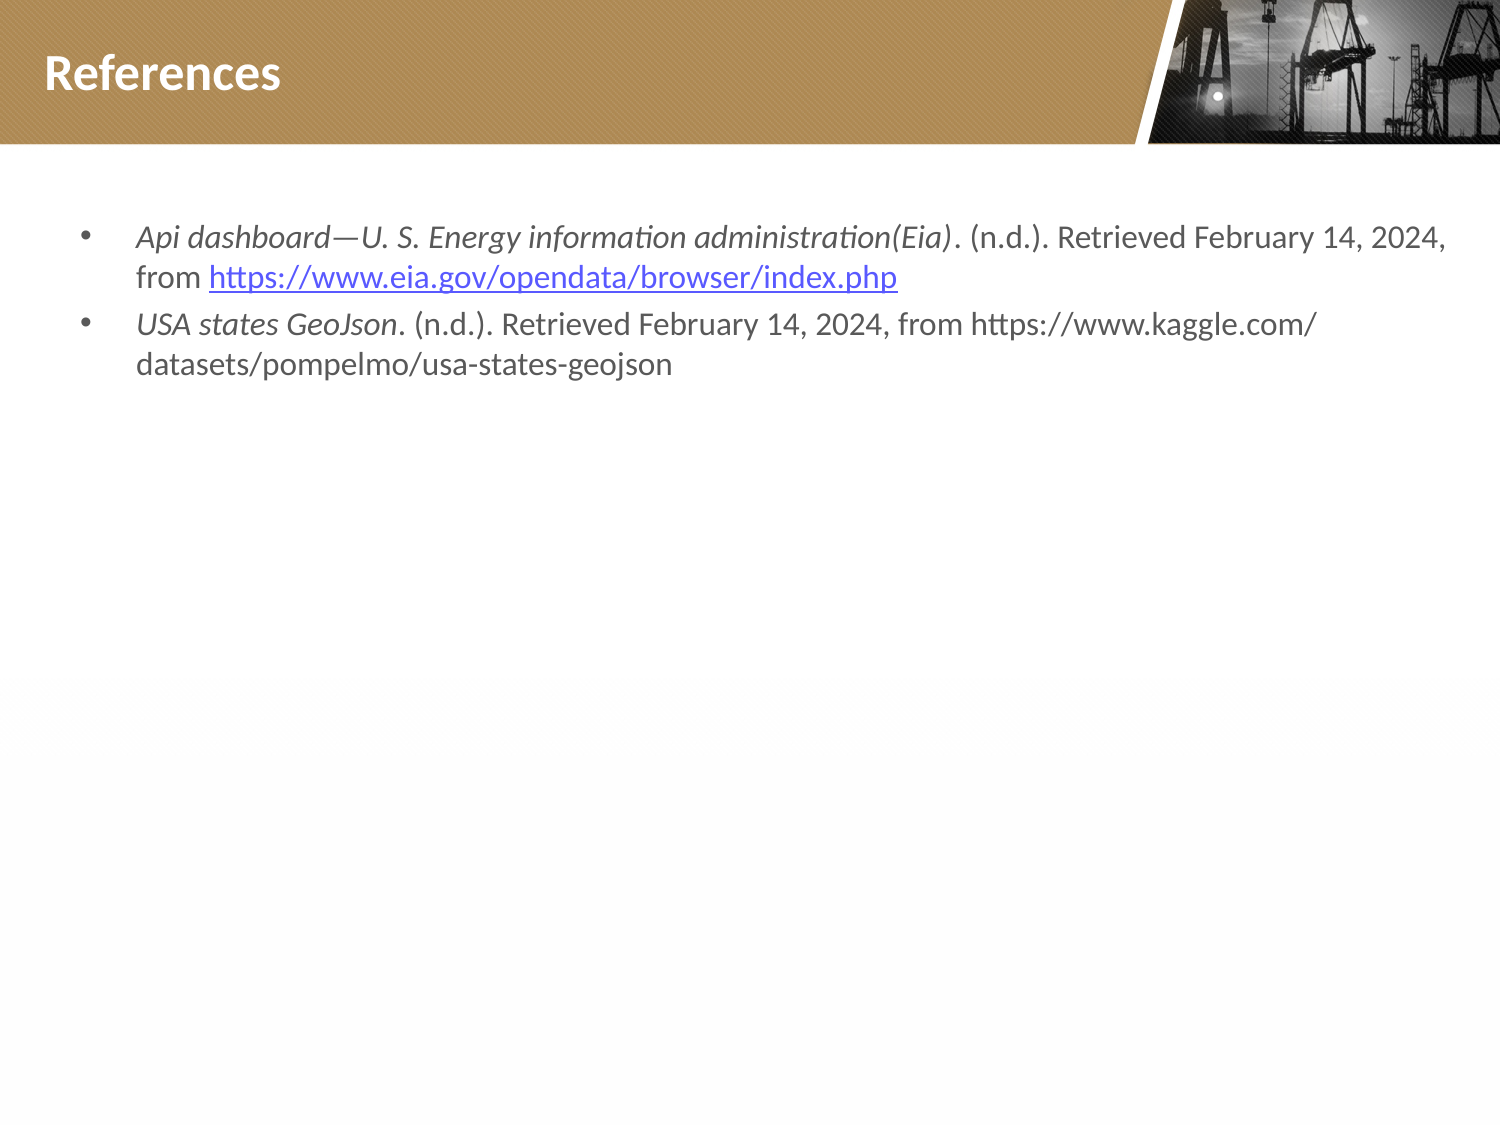

# References
Api dashboard—U. S. Energy information administration(Eia). (n.d.). Retrieved February 14, 2024, from https://www.eia.gov/opendata/browser/index.php
USA states GeoJson. (n.d.). Retrieved February 14, 2024, from https://www.kaggle.com/datasets/pompelmo/usa-states-geojson